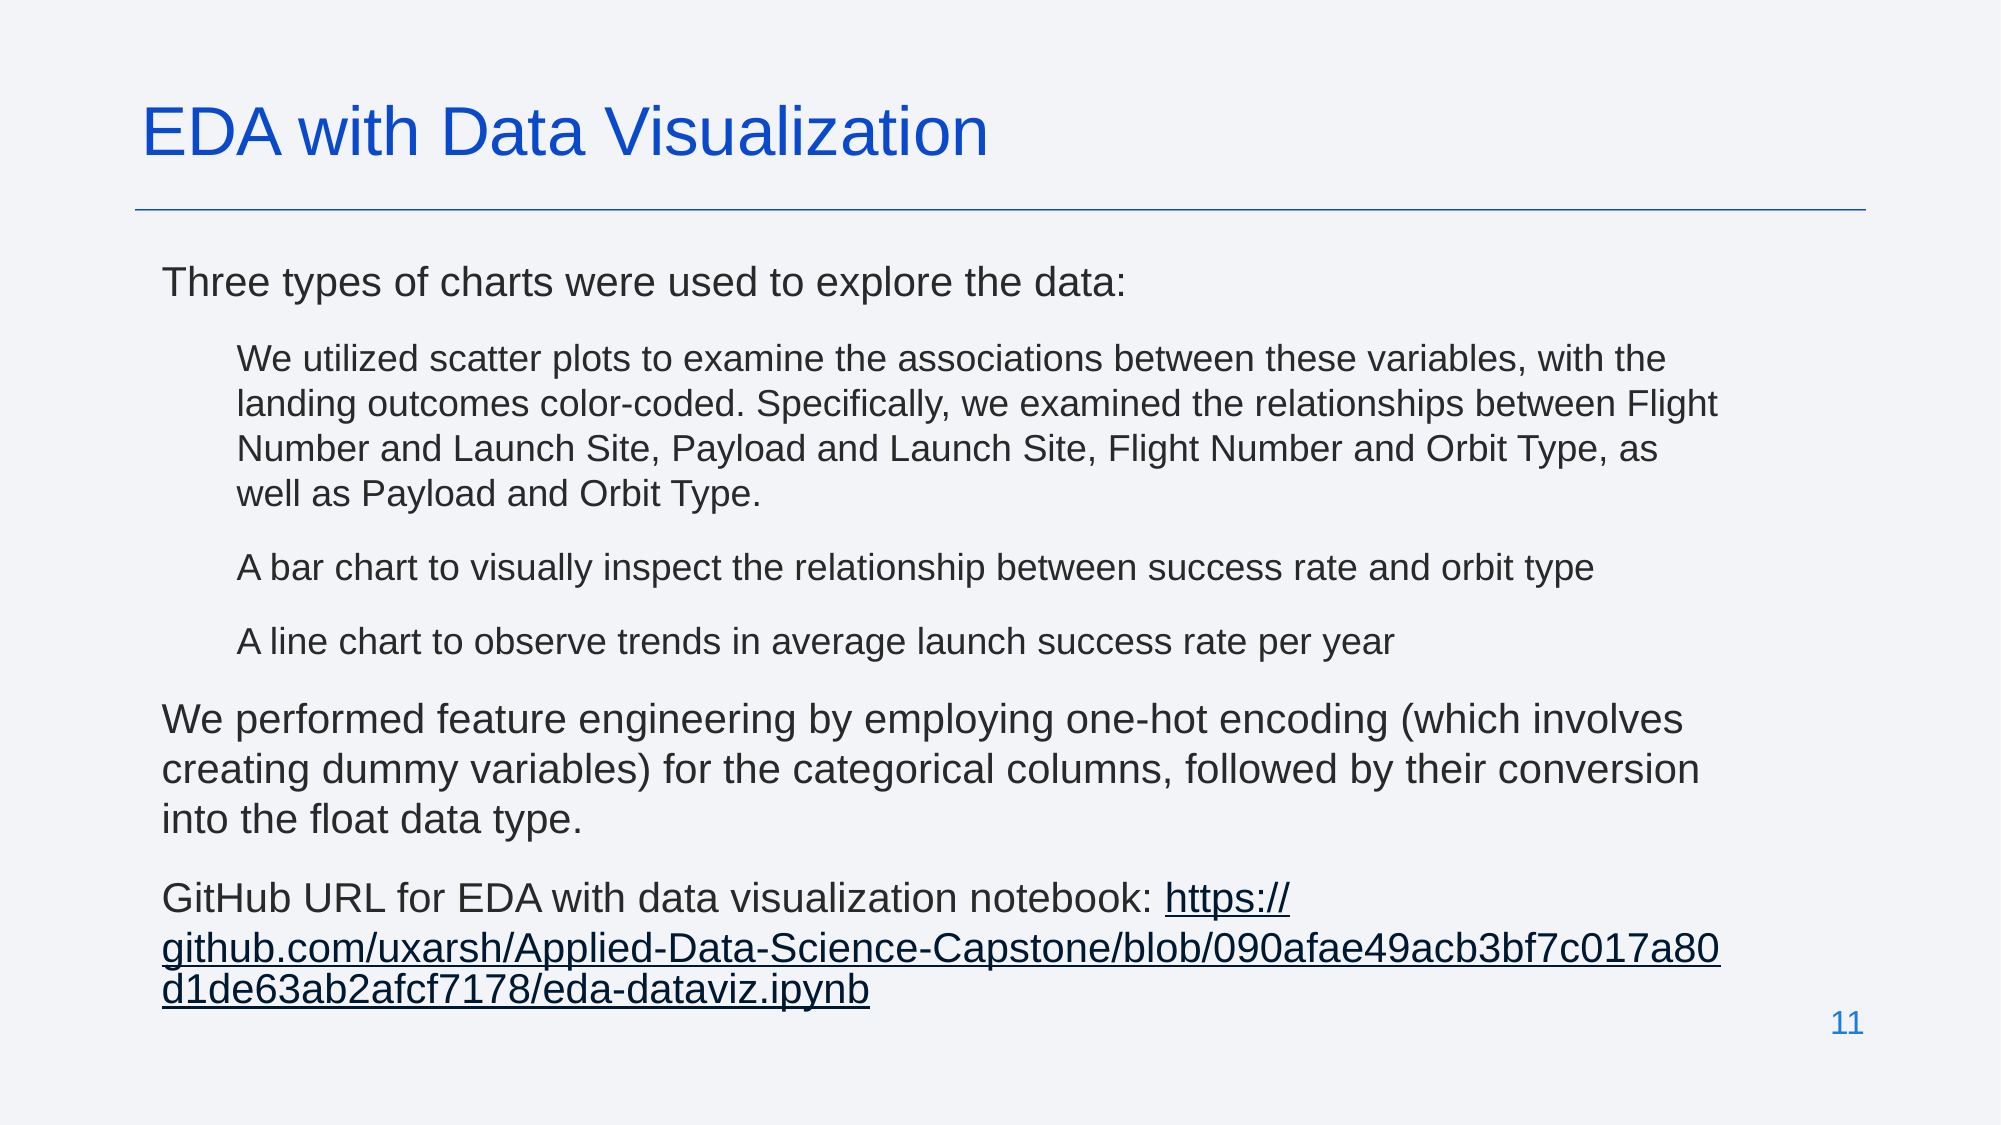

EDA with Data Visualization
Three types of charts were used to explore the data:
We utilized scatter plots to examine the associations between these variables, with the landing outcomes color-coded. Specifically, we examined the relationships between Flight Number and Launch Site, Payload and Launch Site, Flight Number and Orbit Type, as well as Payload and Orbit Type.
A bar chart to visually inspect the relationship between success rate and orbit type
A line chart to observe trends in average launch success rate per year
We performed feature engineering by employing one-hot encoding (which involves creating dummy variables) for the categorical columns, followed by their conversion into the float data type.
GitHub URL for EDA with data visualization notebook: https://github.com/uxarsh/Applied-Data-Science-Capstone/blob/090afae49acb3bf7c017a80d1de63ab2afcf7178/eda-dataviz.ipynb

11